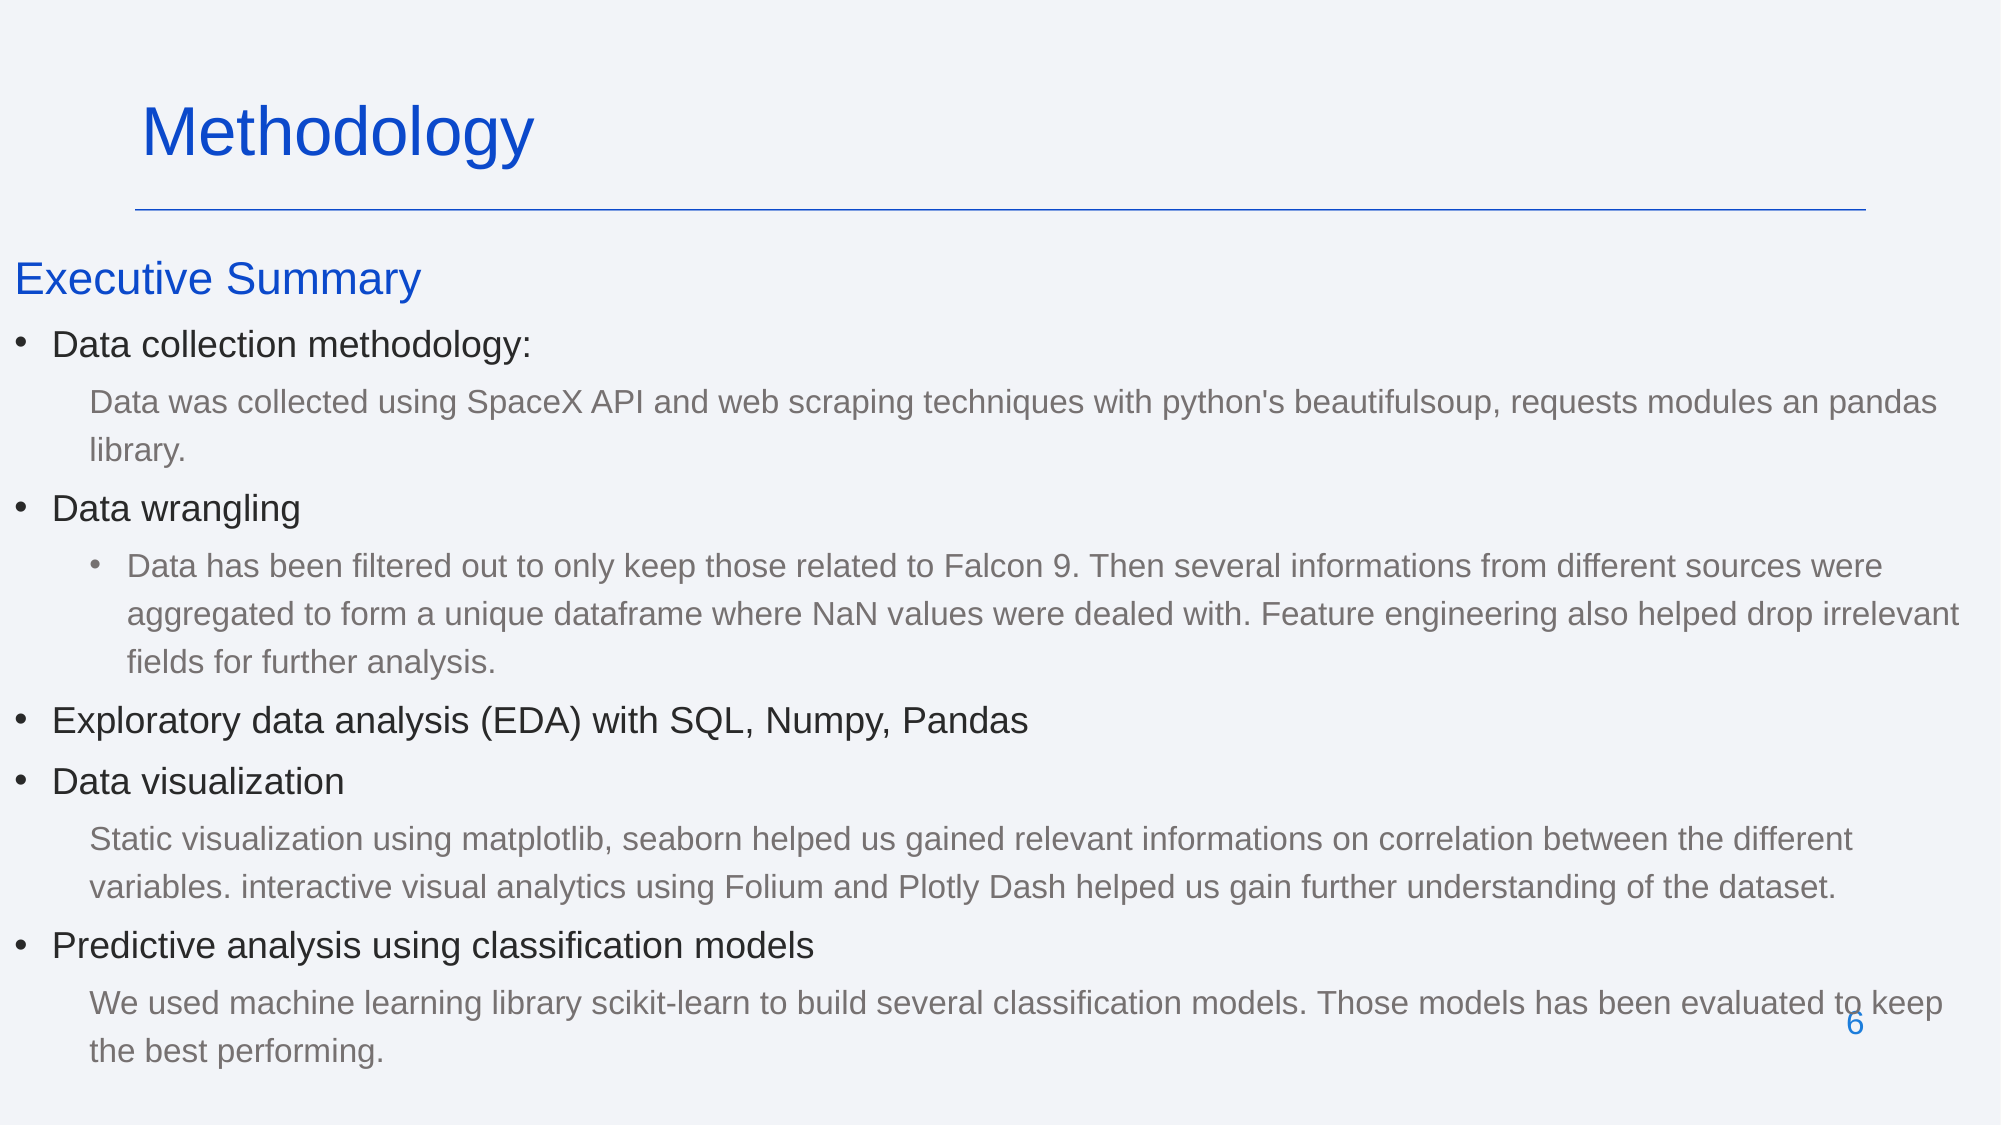

Methodology
Executive Summary
Data collection methodology:
Data was collected using SpaceX API and web scraping techniques with python's beautifulsoup, requests modules an pandas library.
Data wrangling
Data has been filtered out to only keep those related to Falcon 9. Then several informations from different sources were aggregated to form a unique dataframe where NaN values were dealed with. Feature engineering also helped drop irrelevant fields for further analysis.
Exploratory data analysis (EDA) with SQL, Numpy, Pandas
Data visualization
Static visualization using matplotlib, seaborn helped us gained relevant informations on correlation between the different variables. interactive visual analytics using Folium and Plotly Dash helped us gain further understanding of the dataset.
Predictive analysis using classification models
We used machine learning library scikit-learn to build several classification models. Those models has been evaluated to keep the best performing.

6